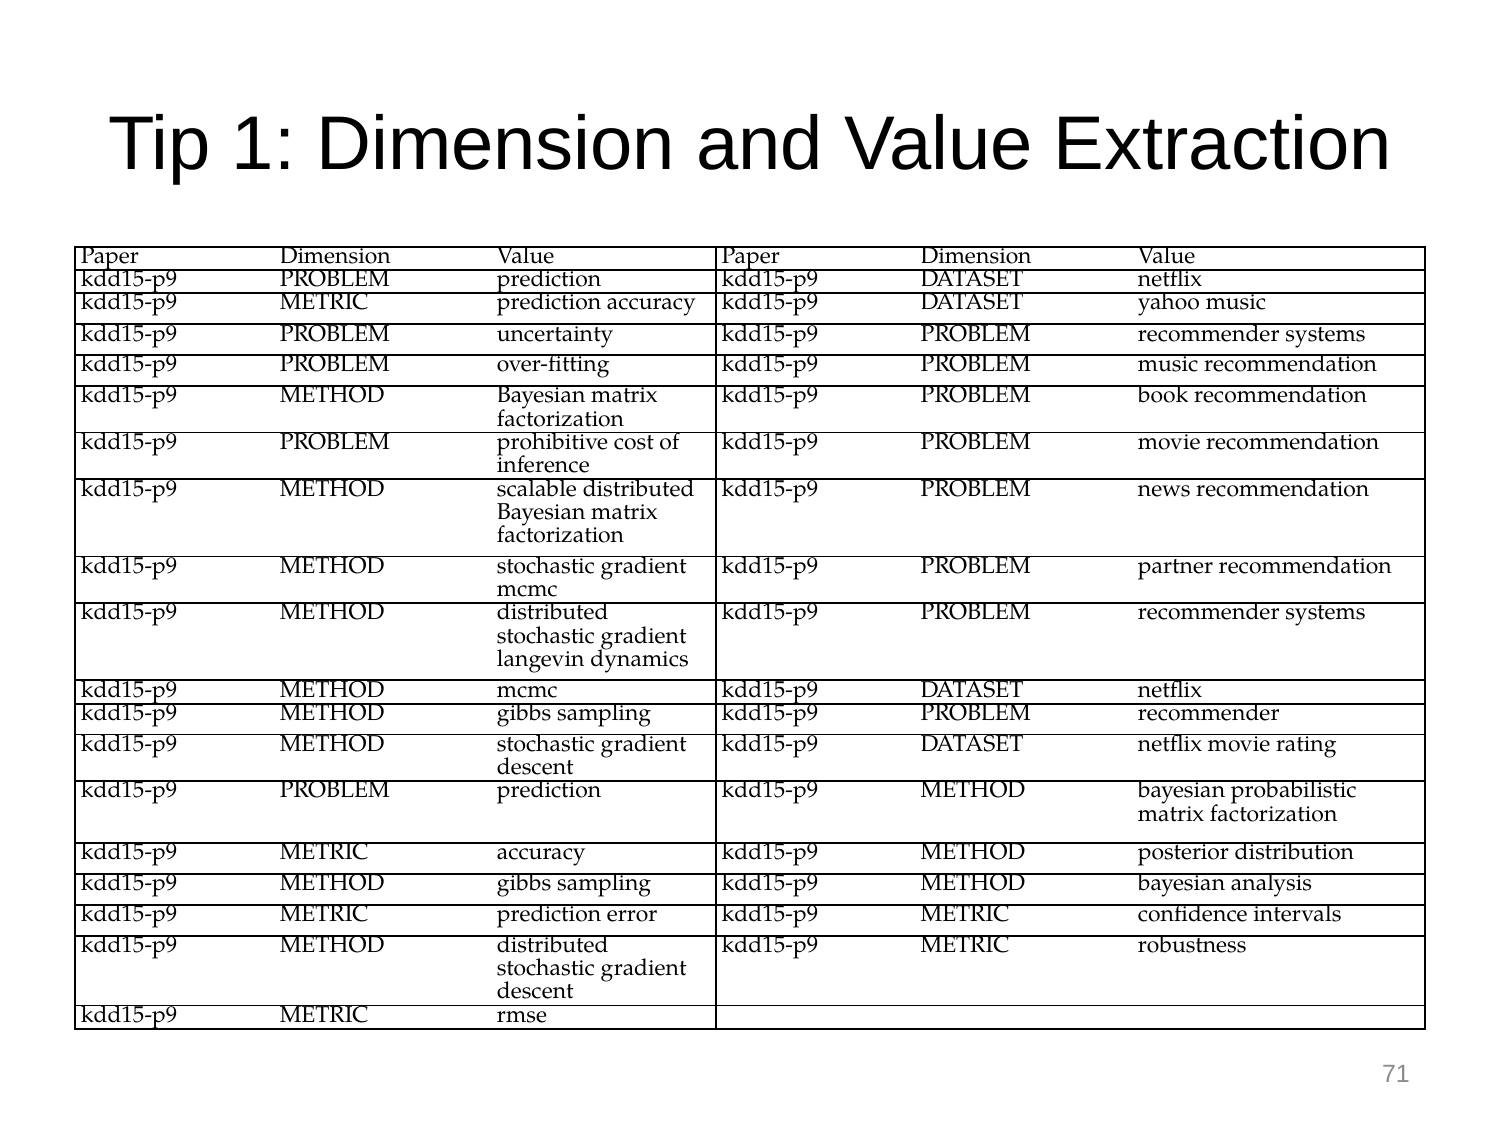

# Tip 1: Dimension and Value Extraction
| Paper | Dimension | Value | Paper | Dimension | Value |
| --- | --- | --- | --- | --- | --- |
| kdd15-p9 | PROBLEM | prediction | kdd15-p9 | DATASET | netflix |
| kdd15-p9 | METRIC | prediction accuracy | kdd15-p9 | DATASET | yahoo music |
| kdd15-p9 | PROBLEM | uncertainty | kdd15-p9 | PROBLEM | recommender systems |
| kdd15-p9 | PROBLEM | over-fitting | kdd15-p9 | PROBLEM | music recommendation |
| kdd15-p9 | METHOD | Bayesian matrix factorization | kdd15-p9 | PROBLEM | book recommendation |
| kdd15-p9 | PROBLEM | prohibitive cost of inference | kdd15-p9 | PROBLEM | movie recommendation |
| kdd15-p9 | METHOD | scalable distributed Bayesian matrix factorization | kdd15-p9 | PROBLEM | news recommendation |
| kdd15-p9 | METHOD | stochastic gradient mcmc | kdd15-p9 | PROBLEM | partner recommendation |
| kdd15-p9 | METHOD | distributed stochastic gradient langevin dynamics | kdd15-p9 | PROBLEM | recommender systems |
| kdd15-p9 | METHOD | mcmc | kdd15-p9 | DATASET | netflix |
| kdd15-p9 | METHOD | gibbs sampling | kdd15-p9 | PROBLEM | recommender |
| kdd15-p9 | METHOD | stochastic gradient descent | kdd15-p9 | DATASET | netflix movie rating |
| kdd15-p9 | PROBLEM | prediction | kdd15-p9 | METHOD | bayesian probabilistic matrix factorization |
| kdd15-p9 | METRIC | accuracy | kdd15-p9 | METHOD | posterior distribution |
| kdd15-p9 | METHOD | gibbs sampling | kdd15-p9 | METHOD | bayesian analysis |
| kdd15-p9 | METRIC | prediction error | kdd15-p9 | METRIC | confidence intervals |
| kdd15-p9 | METHOD | distributed stochastic gradient descent | kdd15-p9 | METRIC | robustness |
| kdd15-p9 | METRIC | rmse |  |  |  |
71